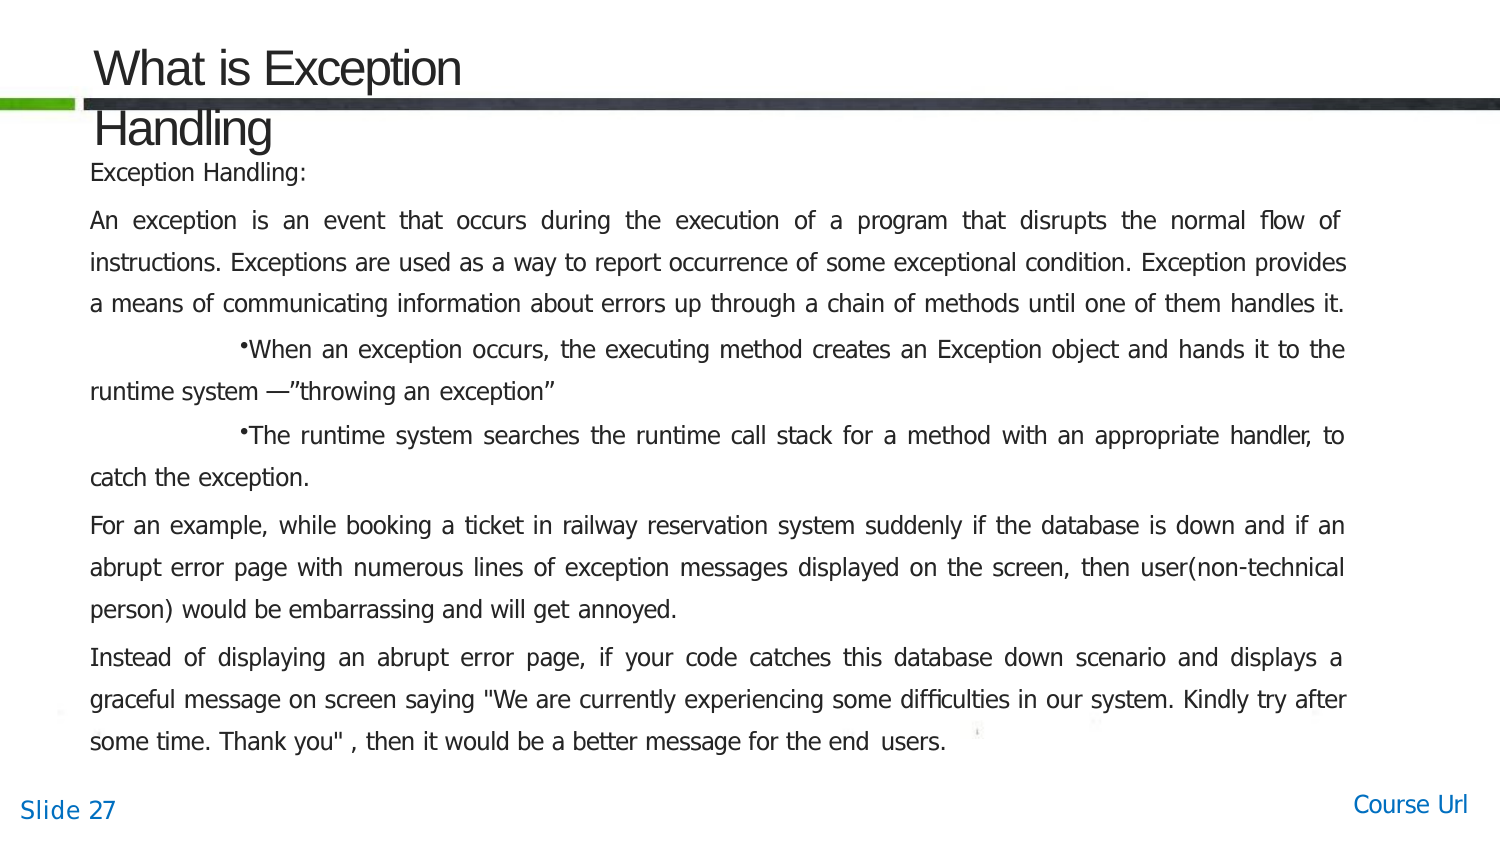

# What is Exception Handling

Exception Handling:
An exception is an event that occurs during the execution of a program that disrupts the normal flow of  instructions. Exceptions are used as a way to report occurrence of some exceptional condition. Exception provides  a means of communicating information about errors up through a chain of methods until one of them handles it.
When an exception occurs, the executing method creates an Exception object and hands it to the  runtime system —”throwing an exception”
The runtime system searches the runtime call stack for a method with an appropriate handler, to  catch the exception.
For an example, while booking a ticket in railway reservation system suddenly if the database is down and if an  abrupt error page with numerous lines of exception messages displayed on the screen, then user(non-technical  person) would be embarrassing and will get annoyed.
Instead of displaying an abrupt error page, if your code catches this database down scenario and displays a  graceful message on screen saying "We are currently experiencing some difficulties in our system. Kindly try after  some time. Thank you" , then it would be a better message for the end users.
Course Url
Slide 27